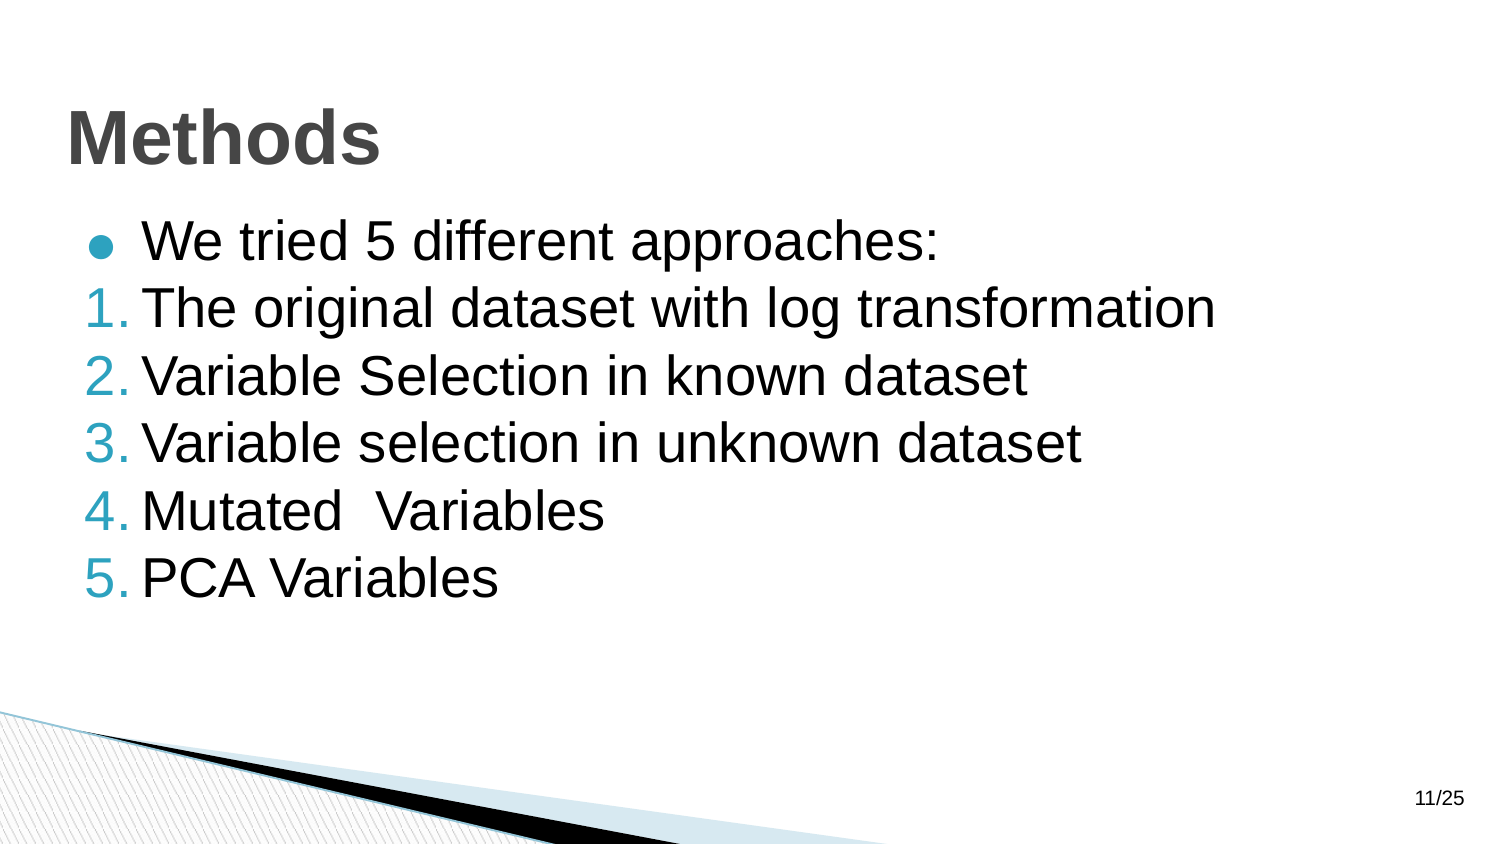

# Methods
We tried 5 different approaches:
The original dataset with log transformation
Variable Selection in known dataset
Variable selection in unknown dataset
Mutated  Variables
PCA Variables

11/25